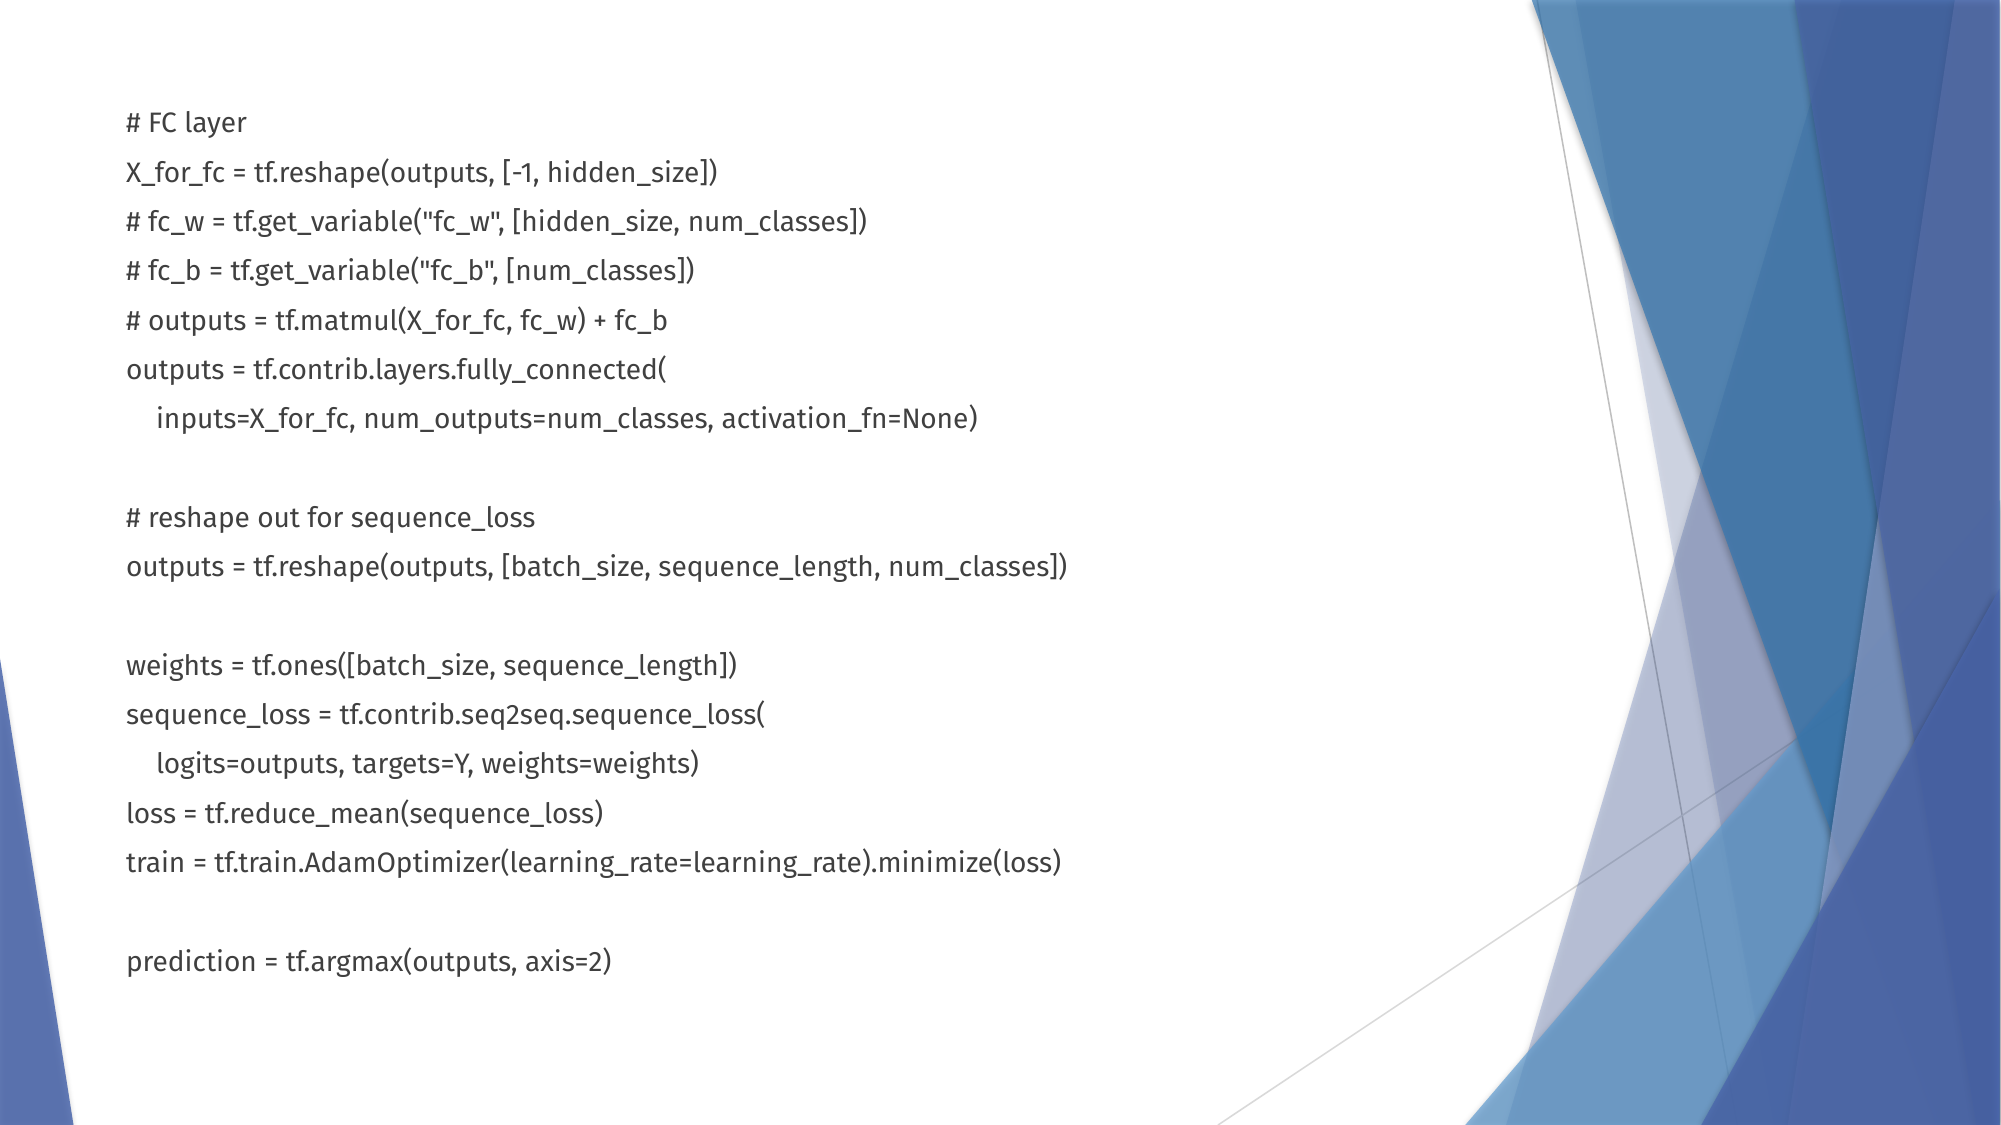

# FC layer
X_for_fc = tf.reshape(outputs, [-1, hidden_size])
# fc_w = tf.get_variable("fc_w", [hidden_size, num_classes])
# fc_b = tf.get_variable("fc_b", [num_classes])
# outputs = tf.matmul(X_for_fc, fc_w) + fc_b
outputs = tf.contrib.layers.fully_connected(
    inputs=X_for_fc, num_outputs=num_classes, activation_fn=None)

# reshape out for sequence_loss
outputs = tf.reshape(outputs, [batch_size, sequence_length, num_classes])

weights = tf.ones([batch_size, sequence_length])
sequence_loss = tf.contrib.seq2seq.sequence_loss(
    logits=outputs, targets=Y, weights=weights)
loss = tf.reduce_mean(sequence_loss)
train = tf.train.AdamOptimizer(learning_rate=learning_rate).minimize(loss)

prediction = tf.argmax(outputs, axis=2)